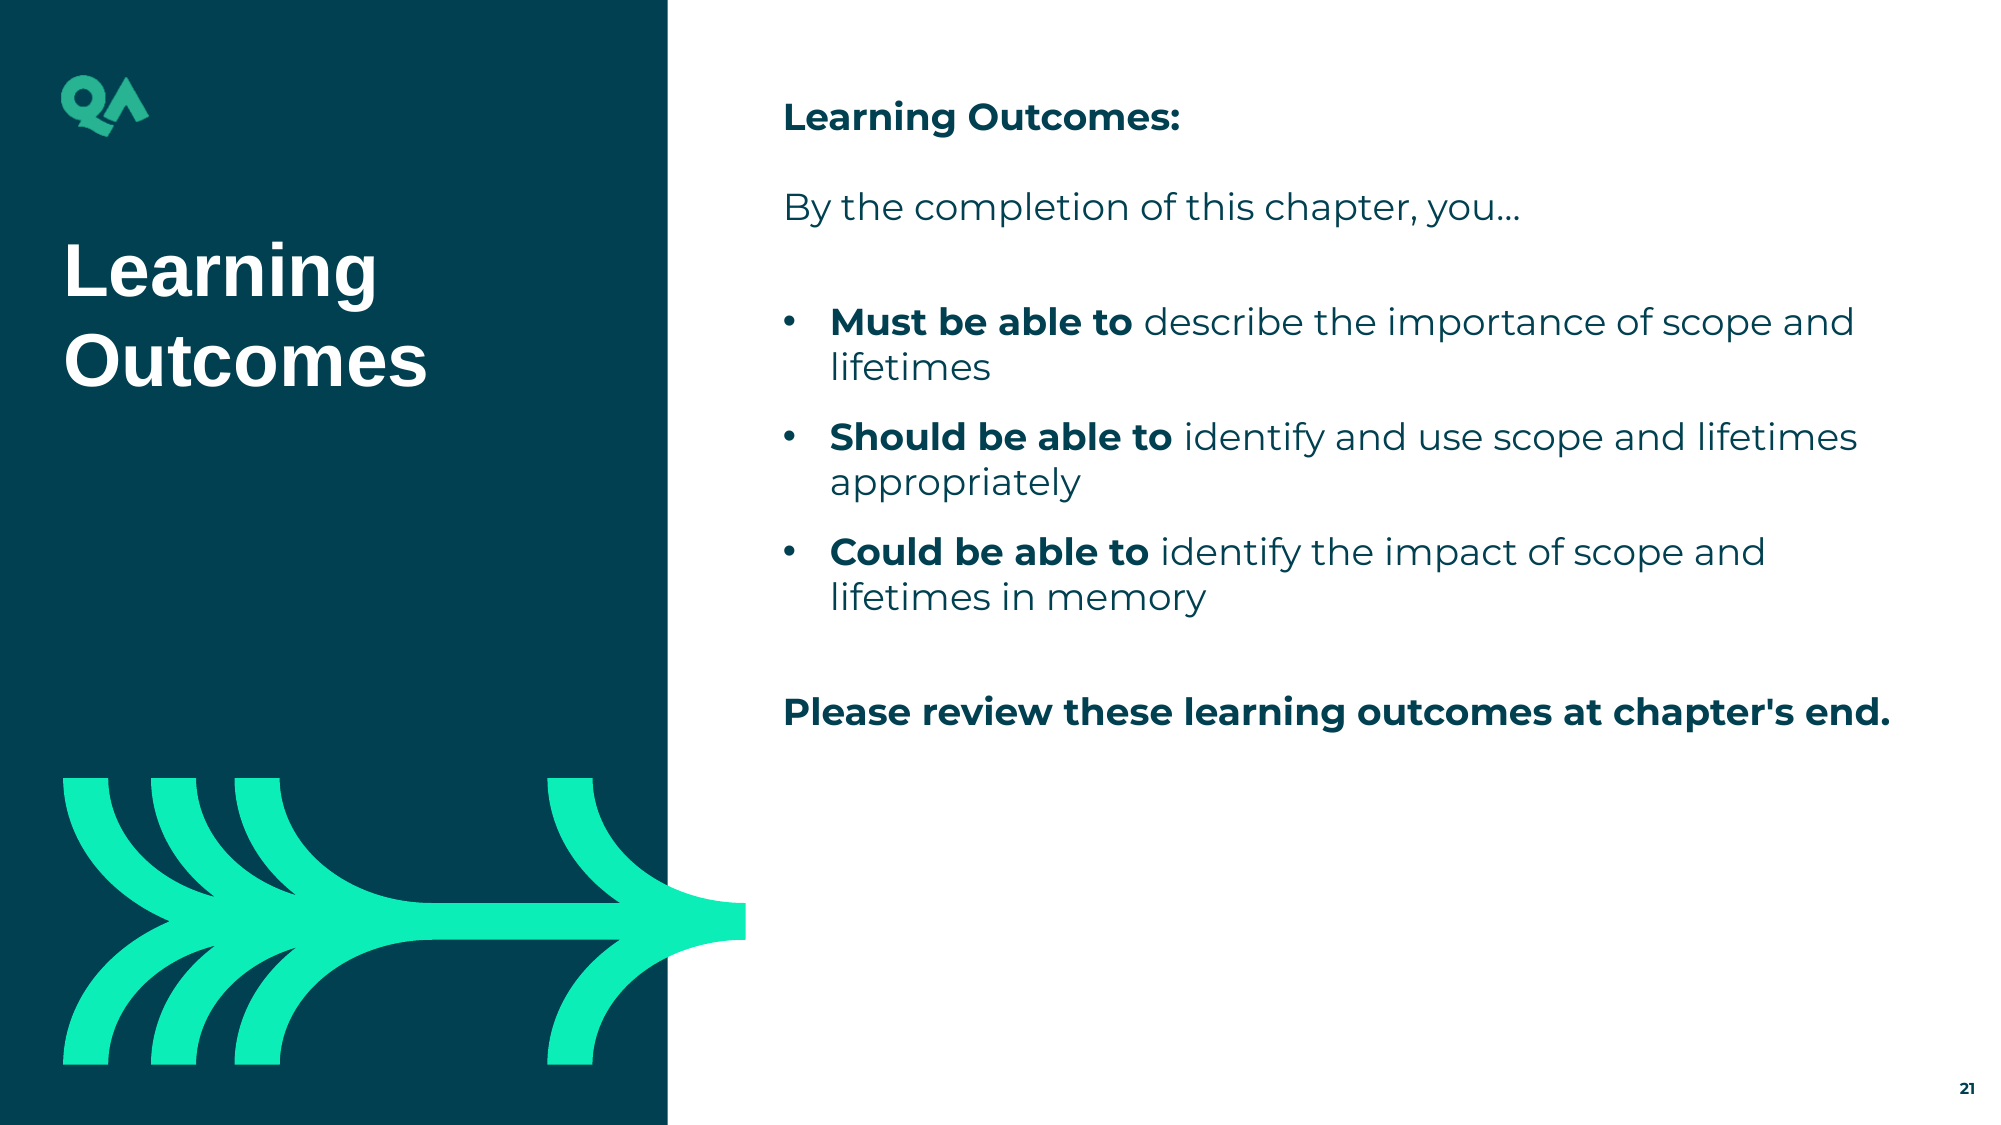

Learning Outcomes:

By the completion of this chapter, you…

Must be able to describe the importance of scope and lifetimes
Should be able to identify and use scope and lifetimes appropriately
Could be able to identify the impact of scope and lifetimes in memory

Please review these learning outcomes at chapter's end.

Learning Outcomes
21